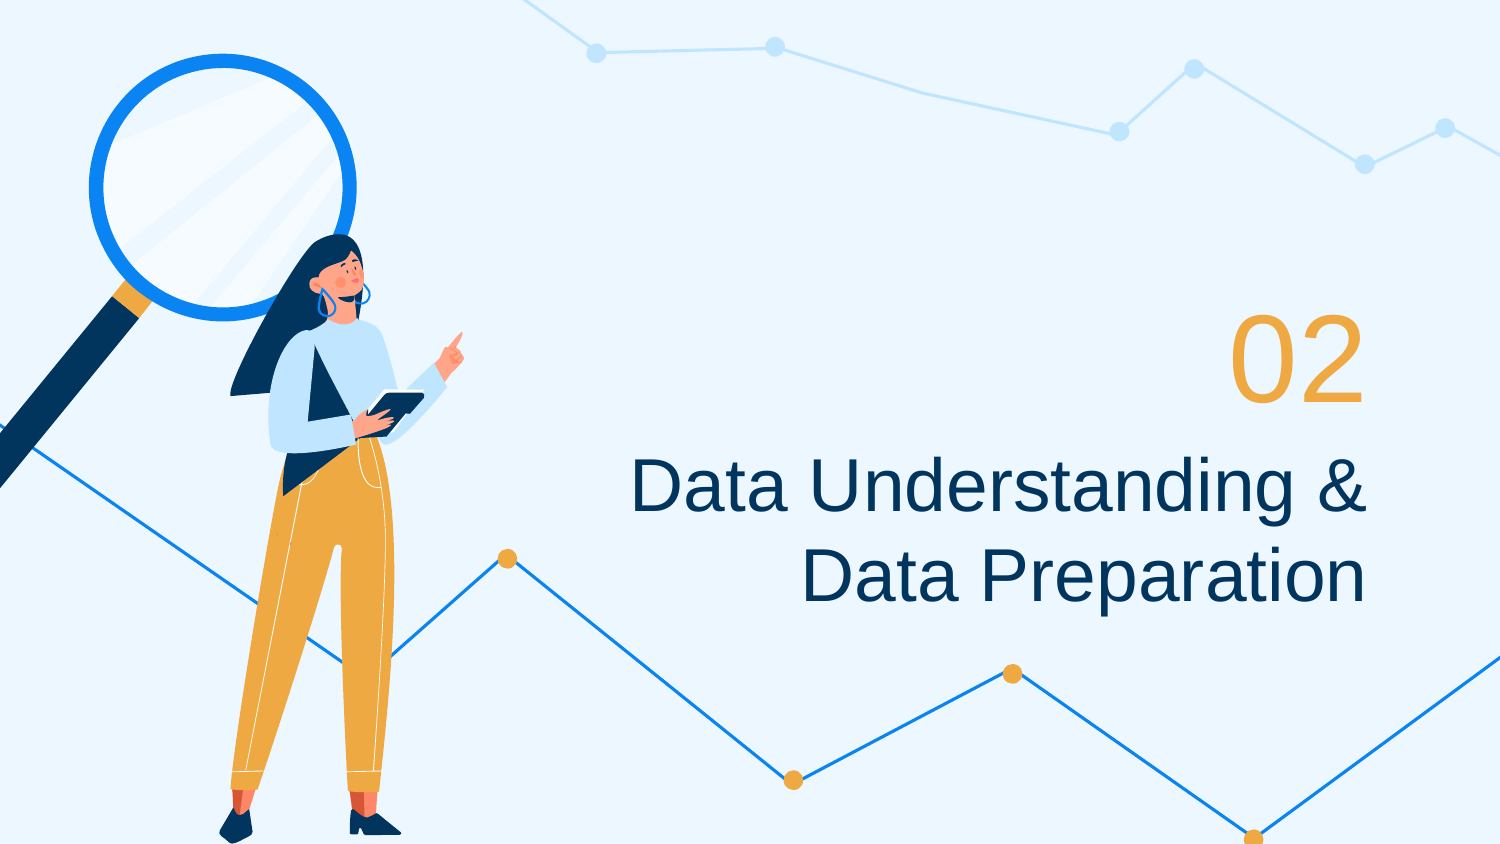

02

# Data Understanding & Data Preparation